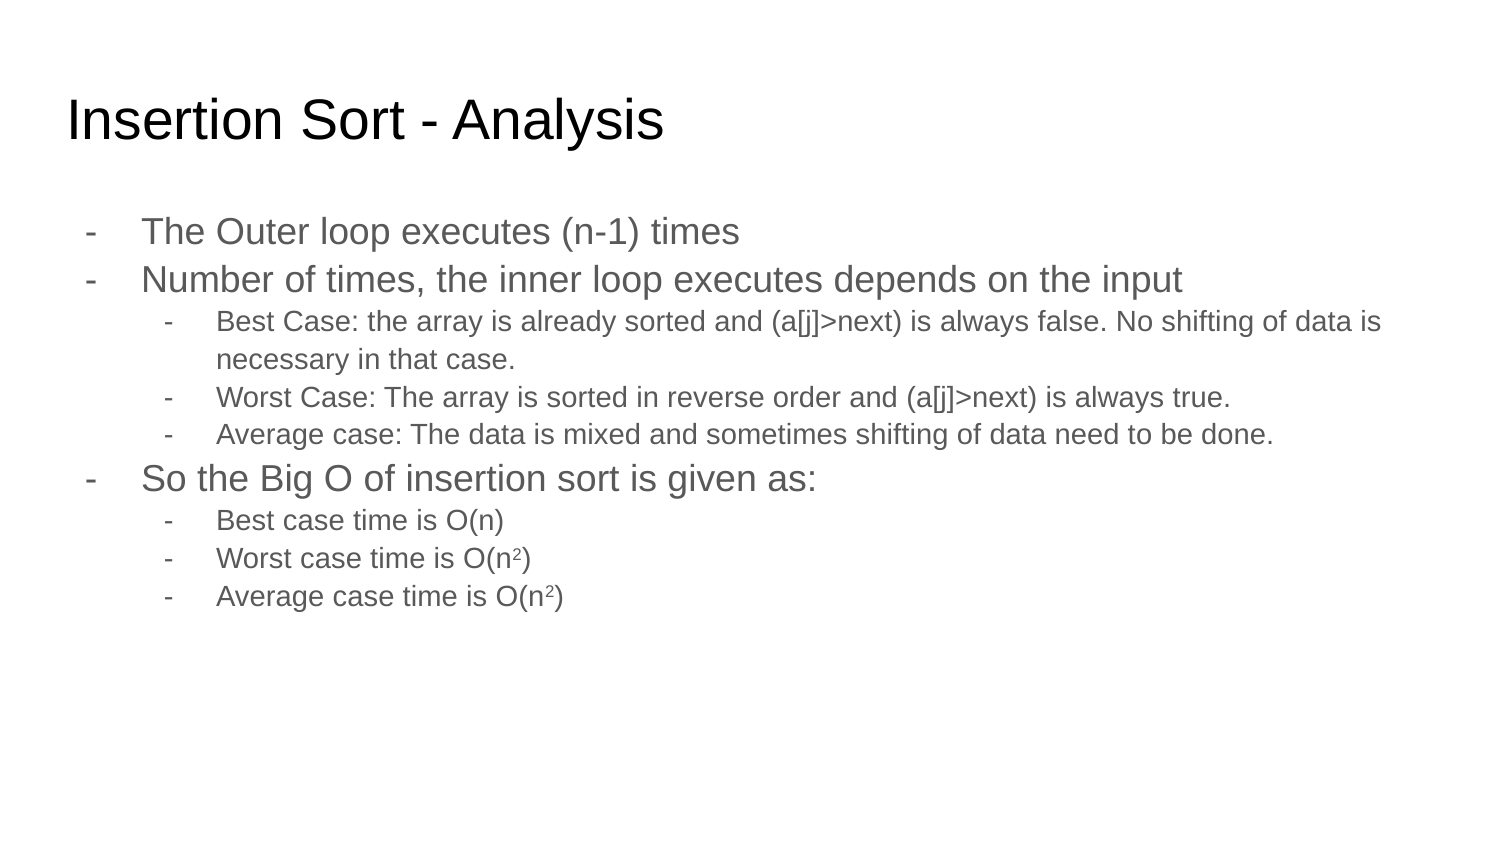

# Insertion Sort - Analysis
The Outer loop executes (n-1) times
Number of times, the inner loop executes depends on the input
Best Case: the array is already sorted and (a[j]>next) is always false. No shifting of data is necessary in that case.
Worst Case: The array is sorted in reverse order and (a[j]>next) is always true.
Average case: The data is mixed and sometimes shifting of data need to be done.
So the Big O of insertion sort is given as:
Best case time is O(n)
Worst case time is O(n2)
Average case time is O(n2)